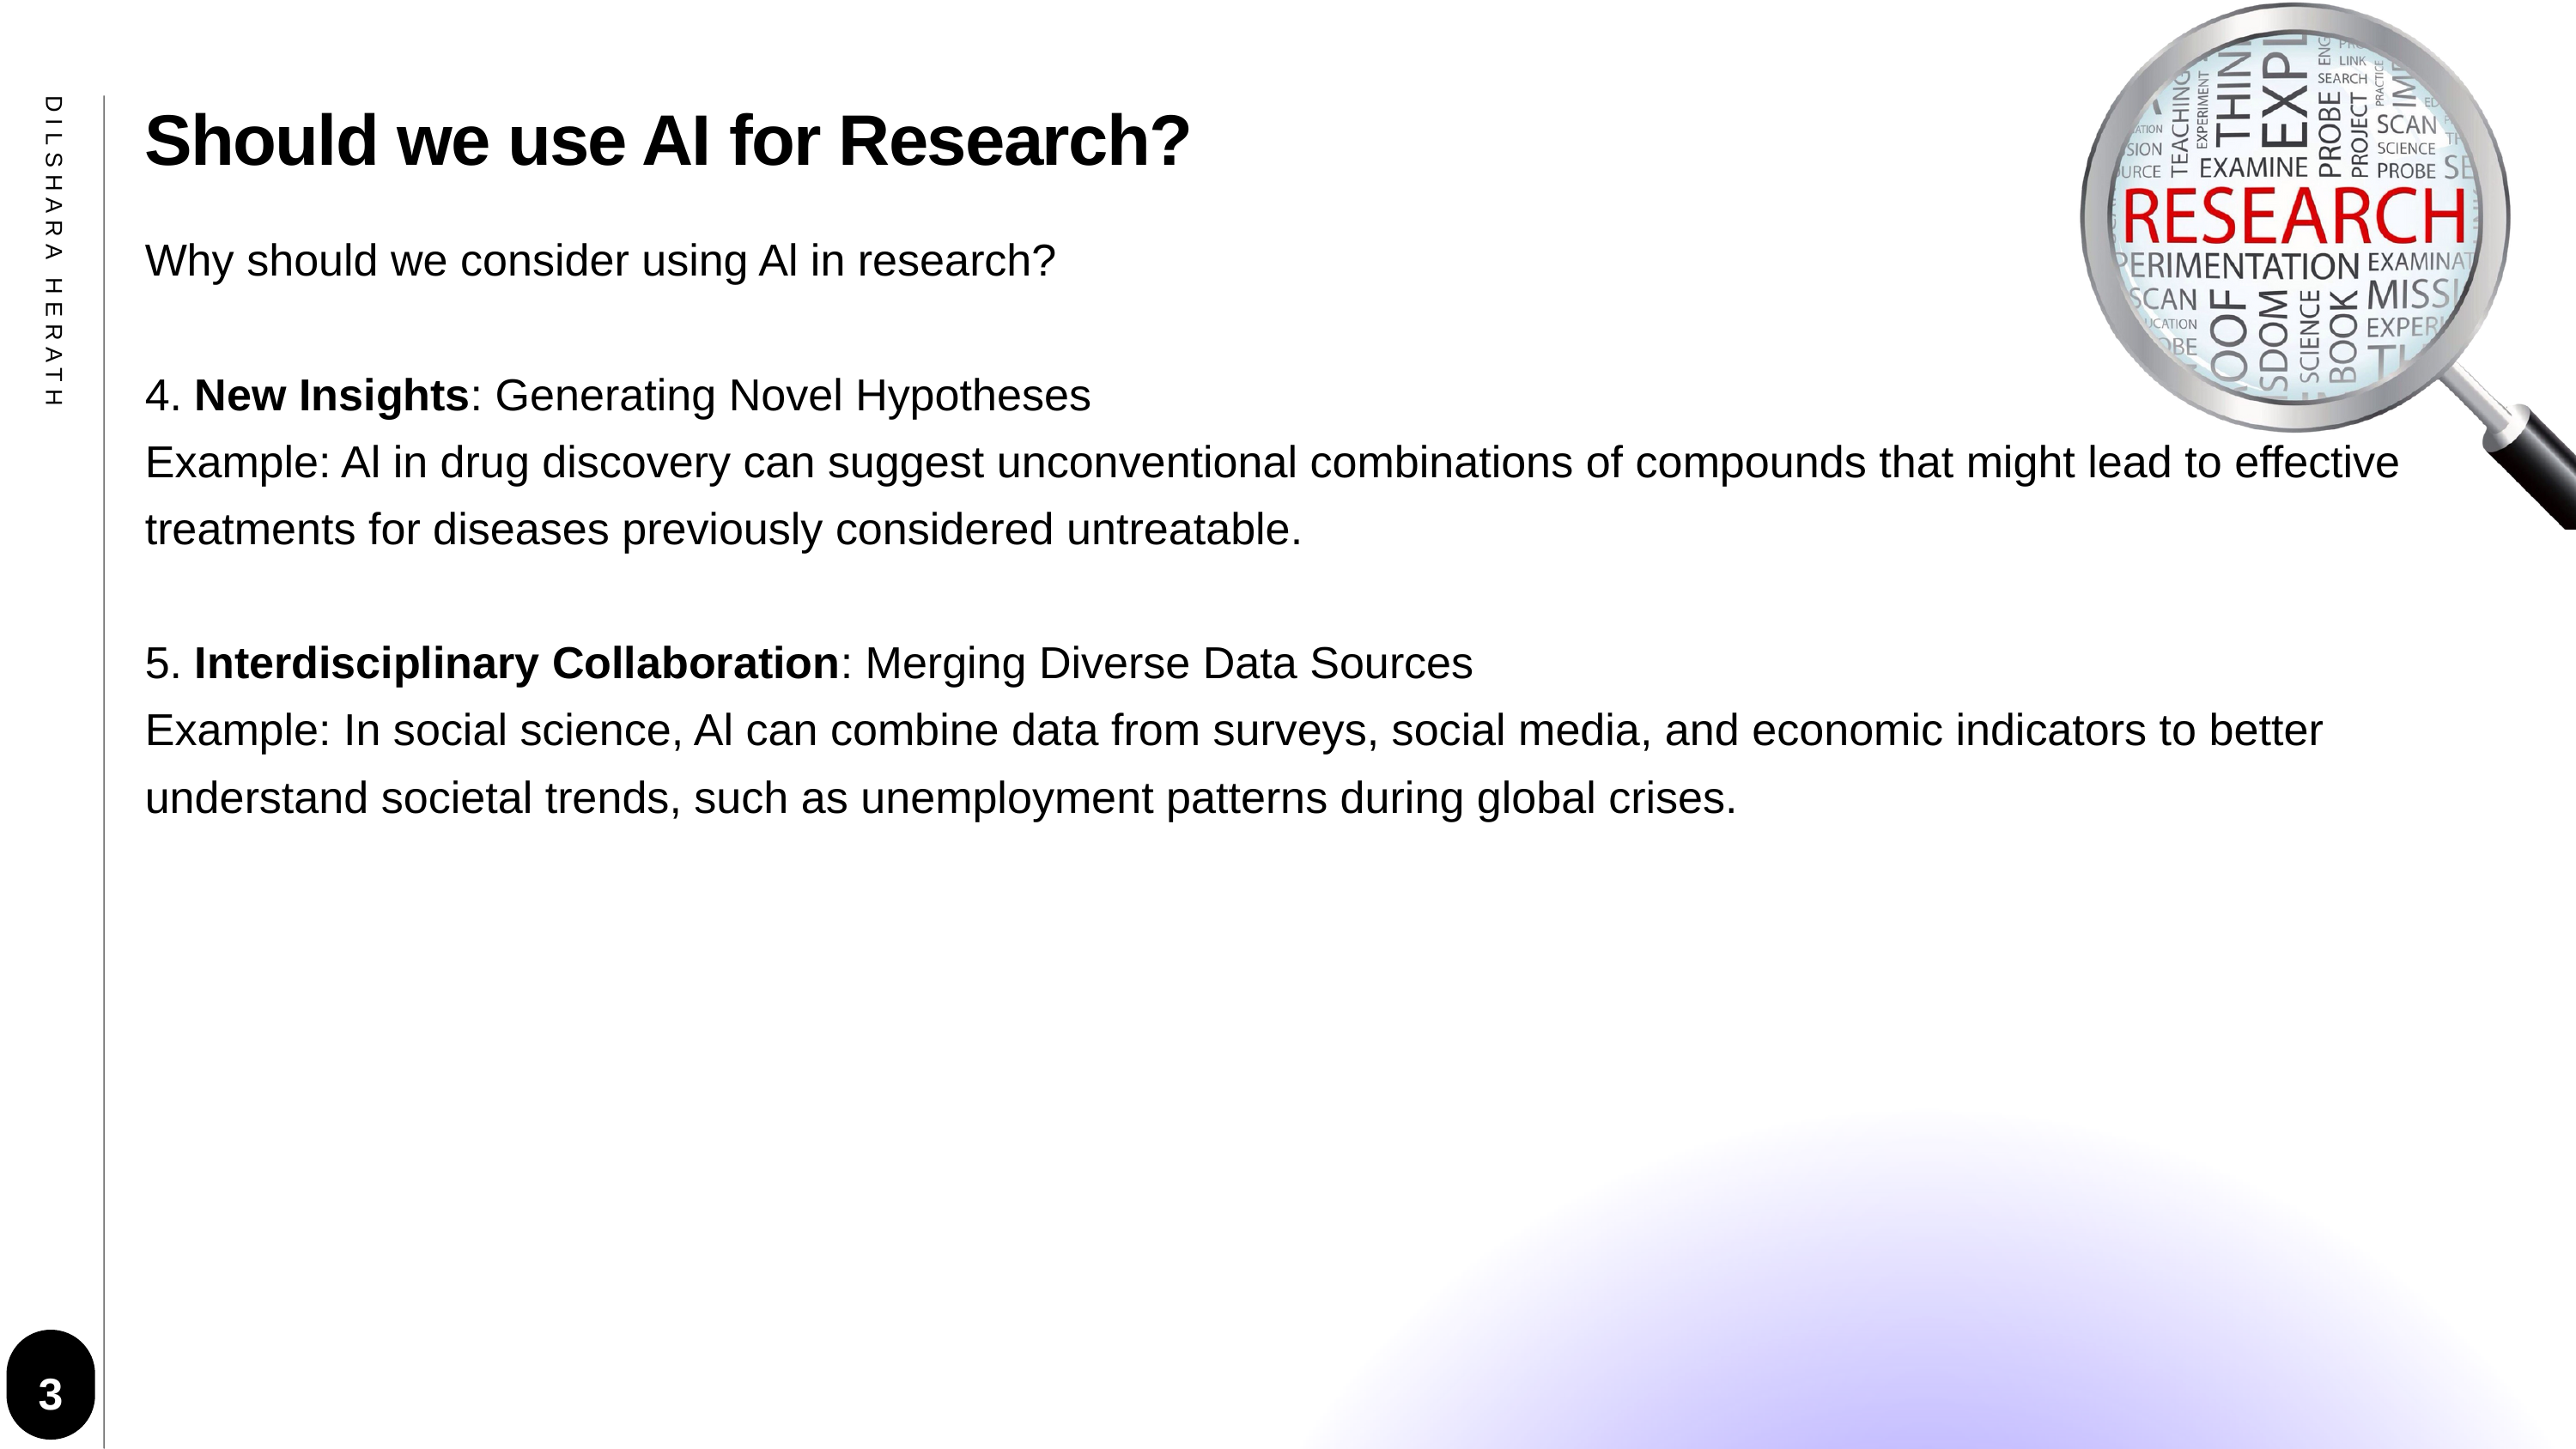

Should we use AI for Research?
Why should we consider using Al in research?

4. New Insights: Generating Novel Hypotheses
Example: Al in drug discovery can suggest unconventional combinations of compounds that might lead to effective treatments for diseases previously considered untreatable.

5. Interdisciplinary Collaboration: Merging Diverse Data Sources
Example: In social science, Al can combine data from surveys, social media, and economic indicators to better understand societal trends, such as unemployment patterns during global crises.
DILSHARA HERATH

3